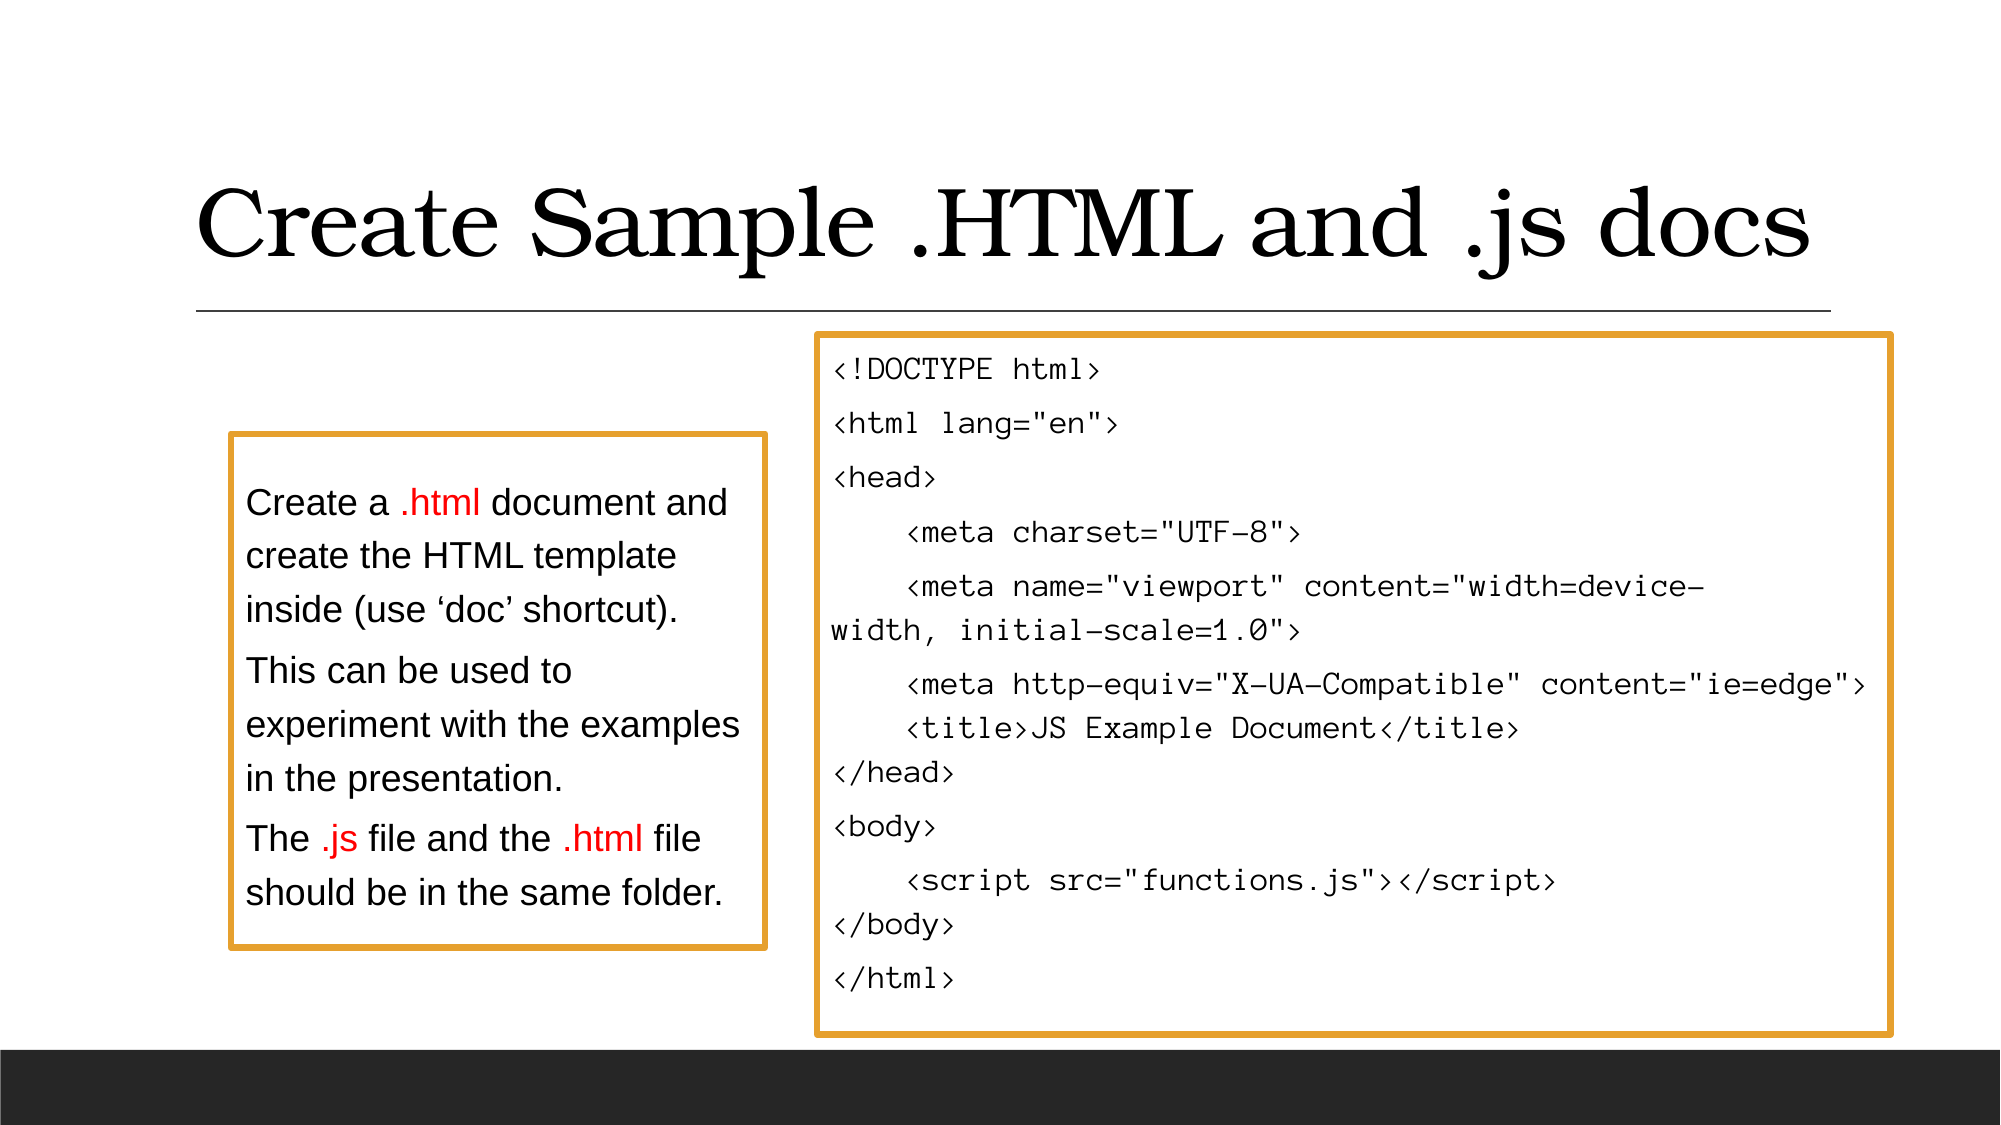

# Create Sample .HTML and .js docs
<!DOCTYPE html>
<html lang="en">
<head>
    <meta charset="UTF-8">
    <meta name="viewport" content="width=device-width, initial-scale=1.0">
    <meta http-equiv="X-UA-Compatible" content="ie=edge">
    <title>JS Example Document</title>
</head>
<body>
    <script src="functions.js"></script>
</body>
</html>
Create a .html document and create the HTML template inside (use ‘doc’ shortcut).
This can be used to experiment with the examples in the presentation.
The .js file and the .html file should be in the same folder.